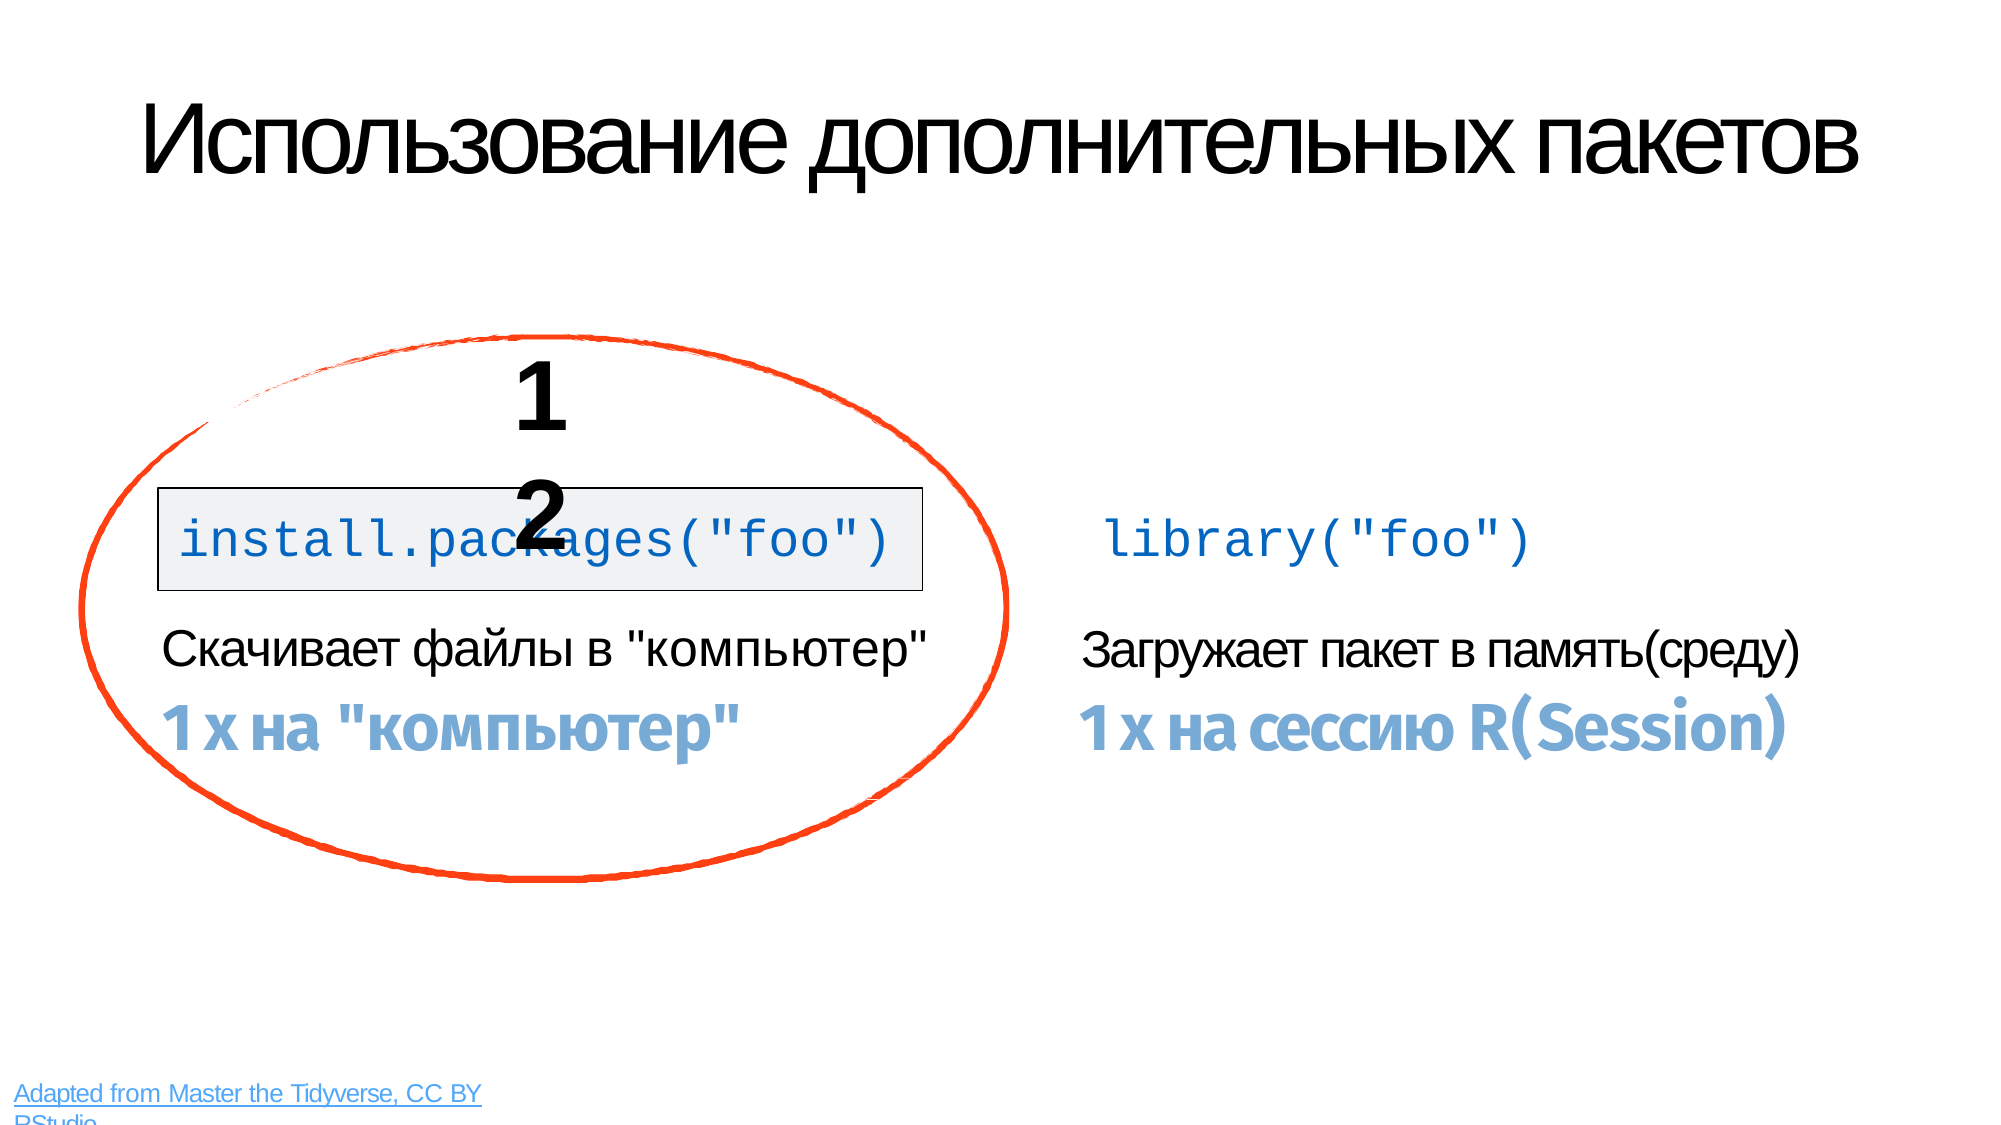

# Использование дополнительных пакетов
1	2

install.packages("foo")	library("foo")
Скачивает файлы в "компьютер"
1 x на "компьютер"
Загружает пакет в память(среду)
1 x на сессию R (  Session)
Adapted from Master the Tidyverse, CC BY RStudio